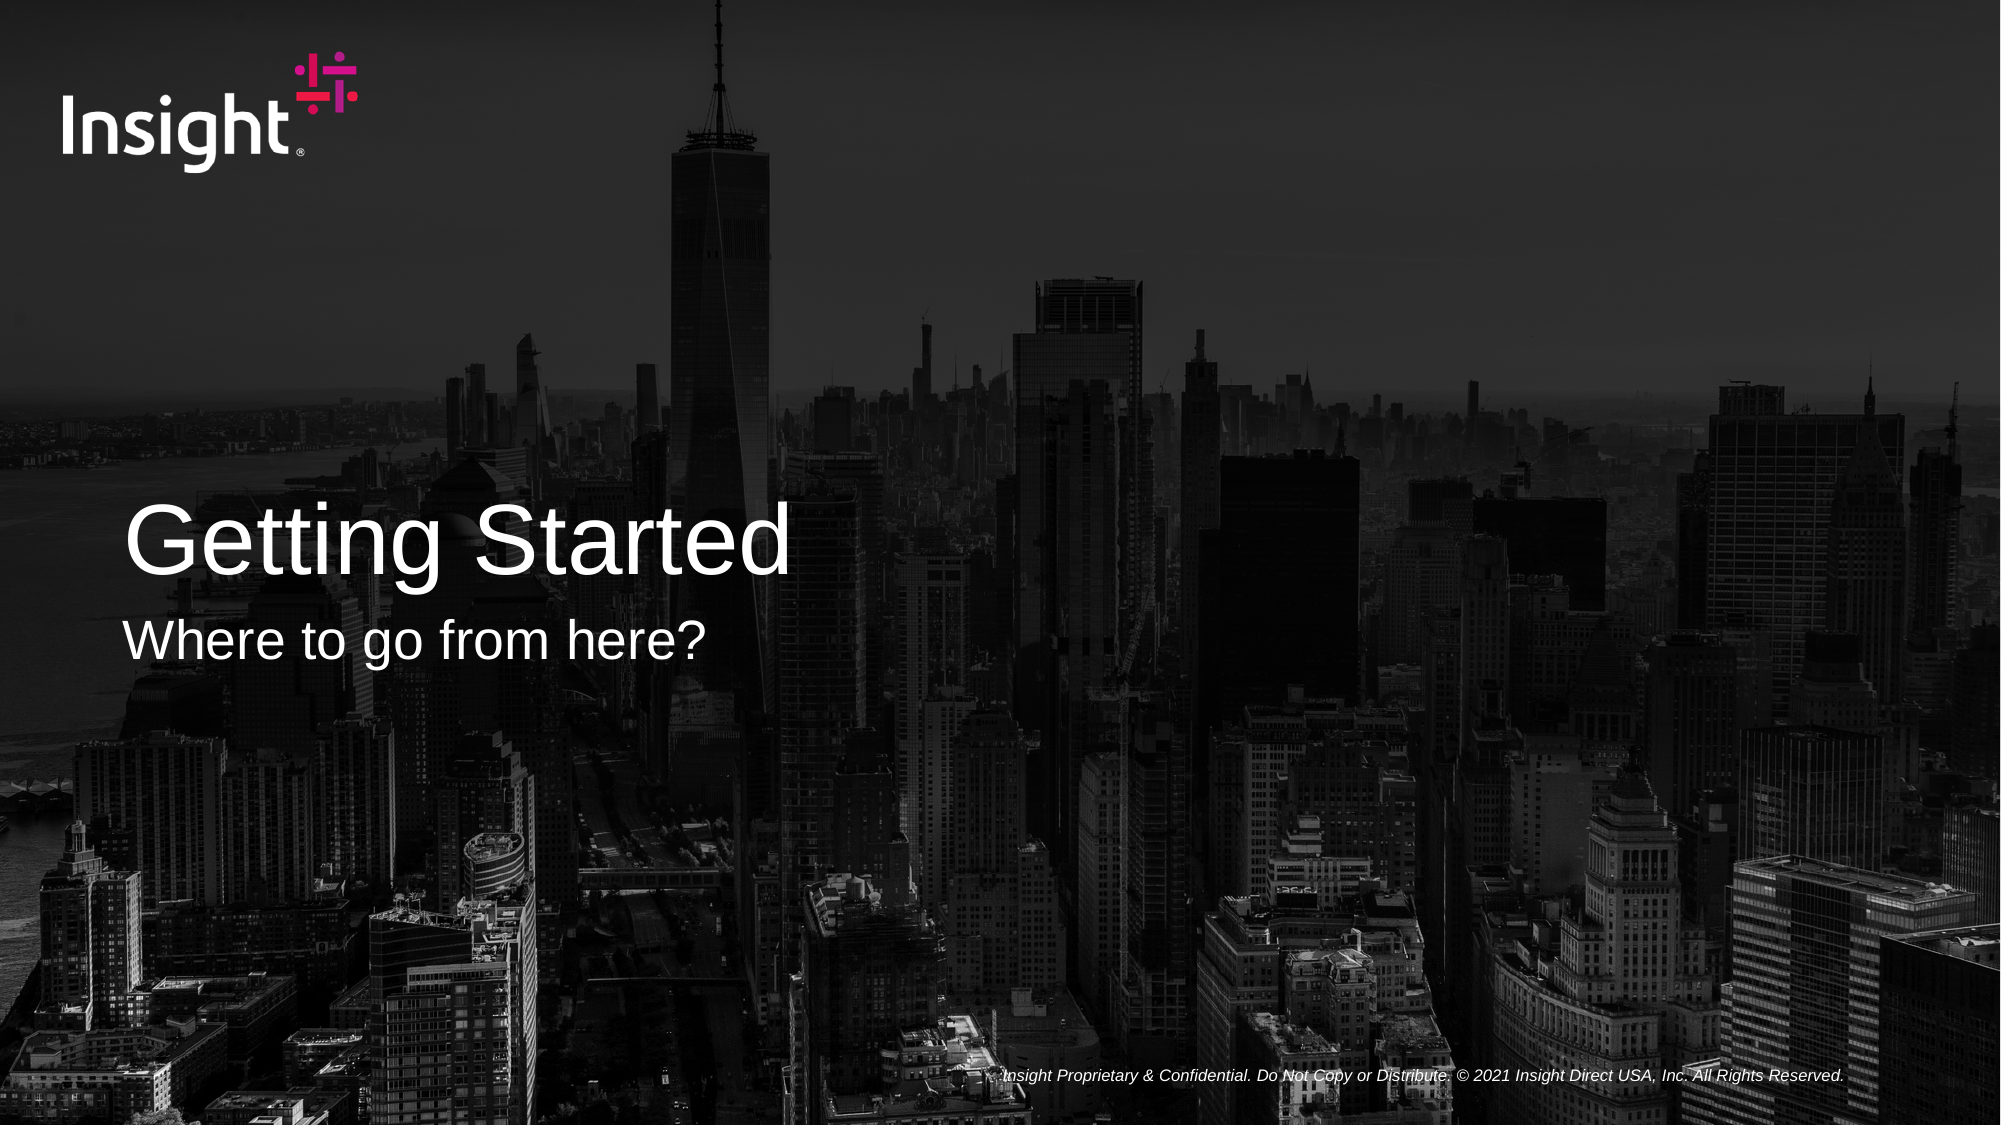

# Getting Started
Where to go from here?